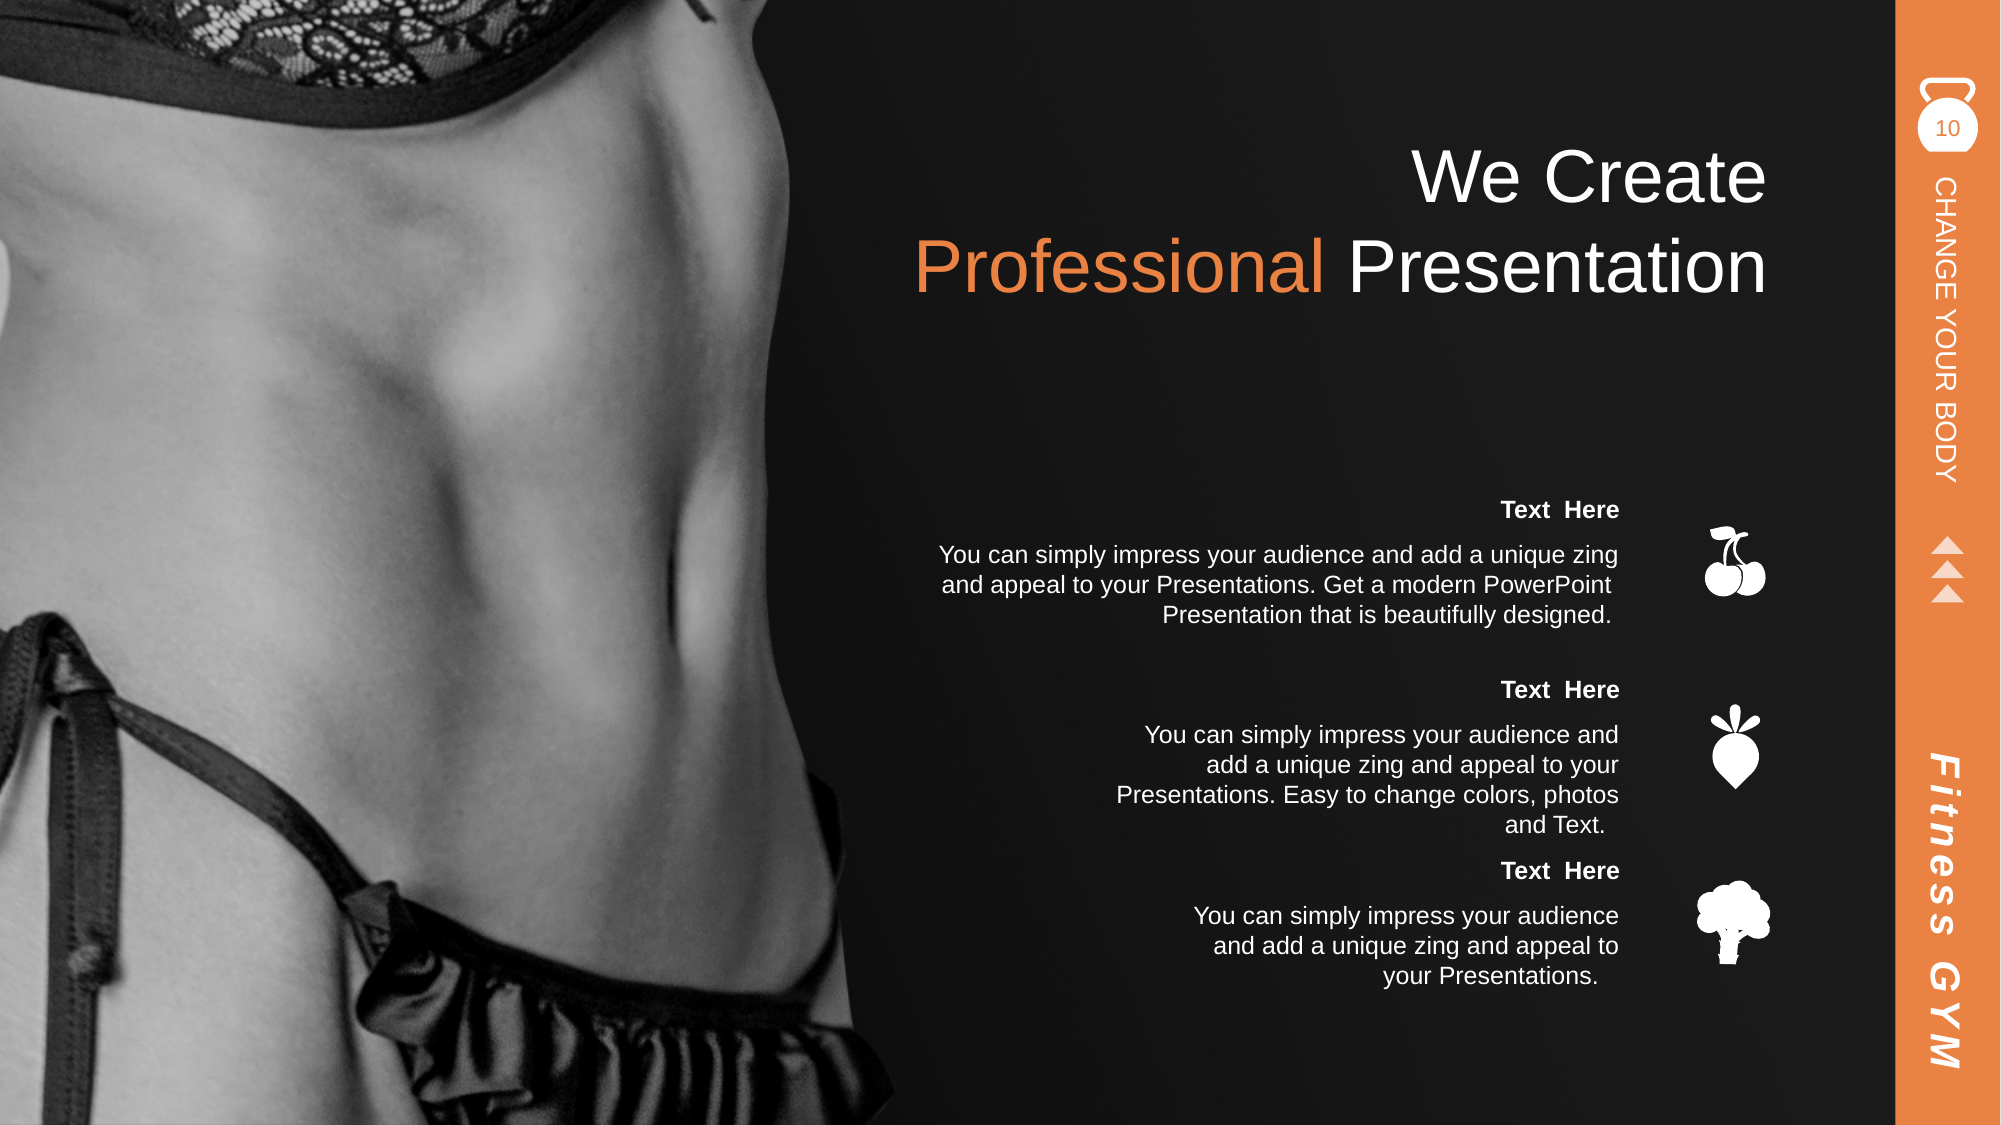

10
We Create
Professional Presentation
CHANGE YOUR BODY
Text  Here
You can simply impress your audience and add a unique zing and appeal to your Presentations. Get a modern PowerPoint  Presentation that is beautifully designed.

Text  Here
You can simply impress your audience and add a unique zing and appeal to your Presentations. Easy to change colors, photos and Text.

Fitness GYM
Text  Here
You can simply impress your audience and add a unique zing and appeal to your Presentations.